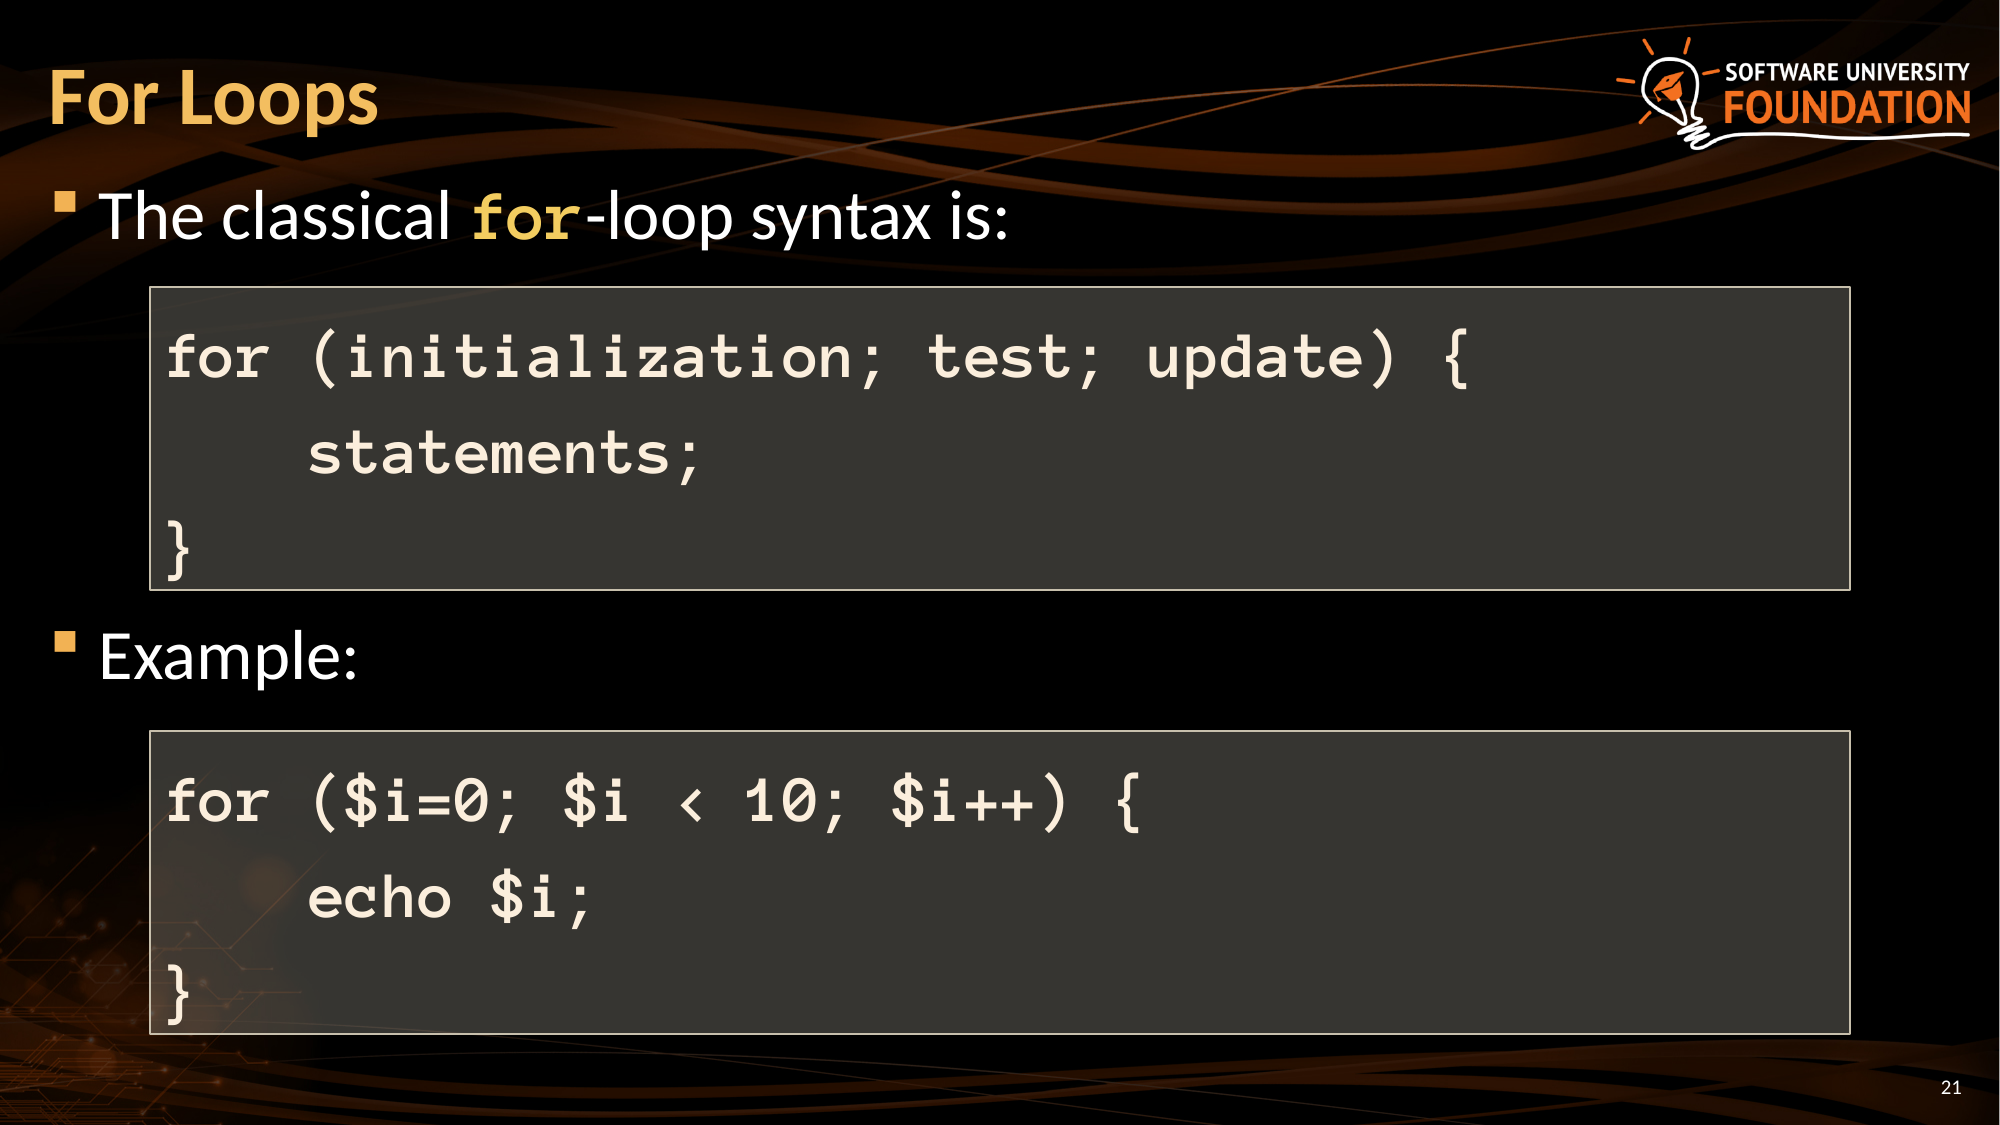

# For Loops
The classical for-loop syntax is:

Example:

for (initialization; test; update) {
    statements;
}
for ($i=0; $i < 10; $i++) {
    echo $i;
}
21